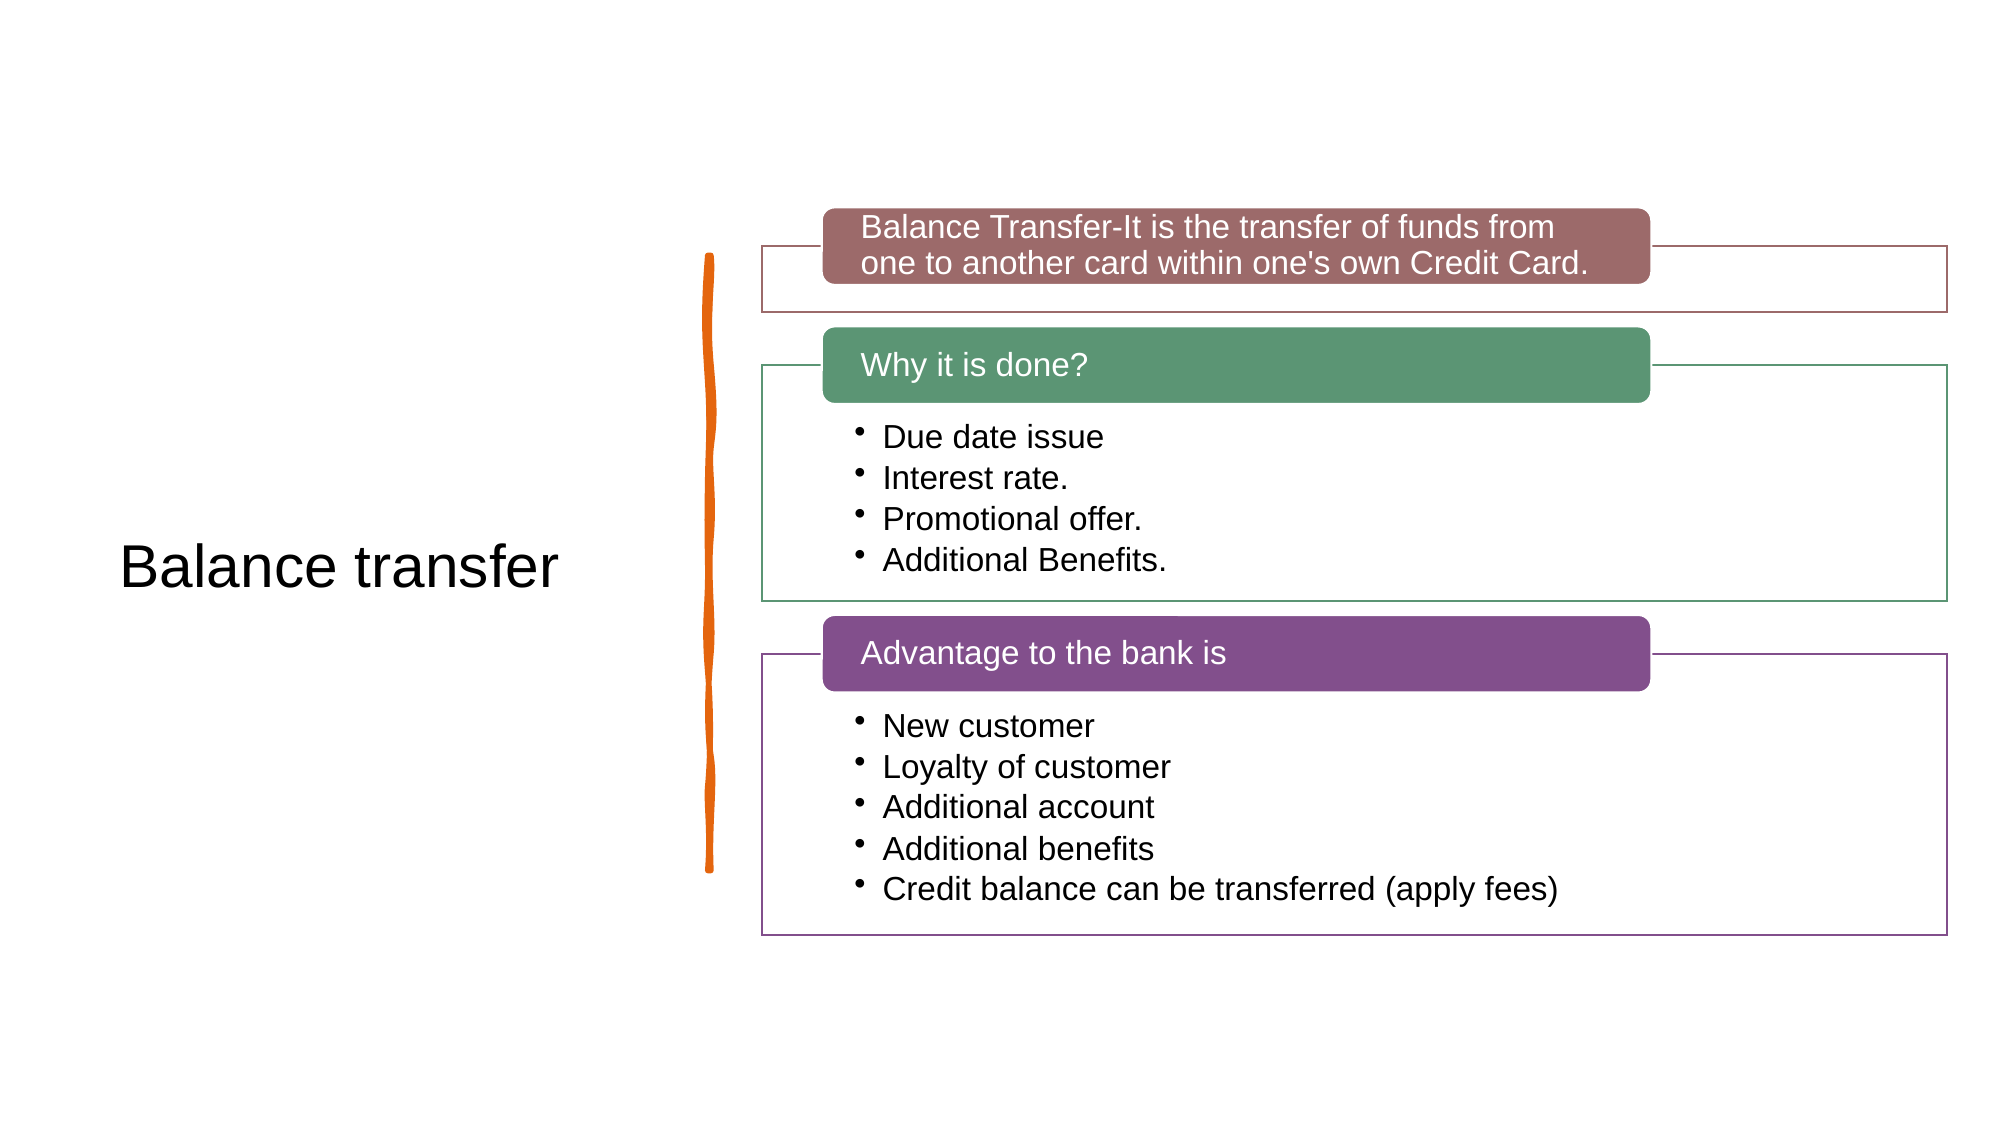

Balance Transfer-It is the transfer of funds from one to another card within one's own Credit Card.
Due date issue
Interest rate.
Promotional offer.
Additional Benefits.
Why it is done?
New customer
Loyalty of customer
Additional account
Additional benefits
Credit balance can be transferred (apply fees)
Advantage to the bank is
# Balance transfer